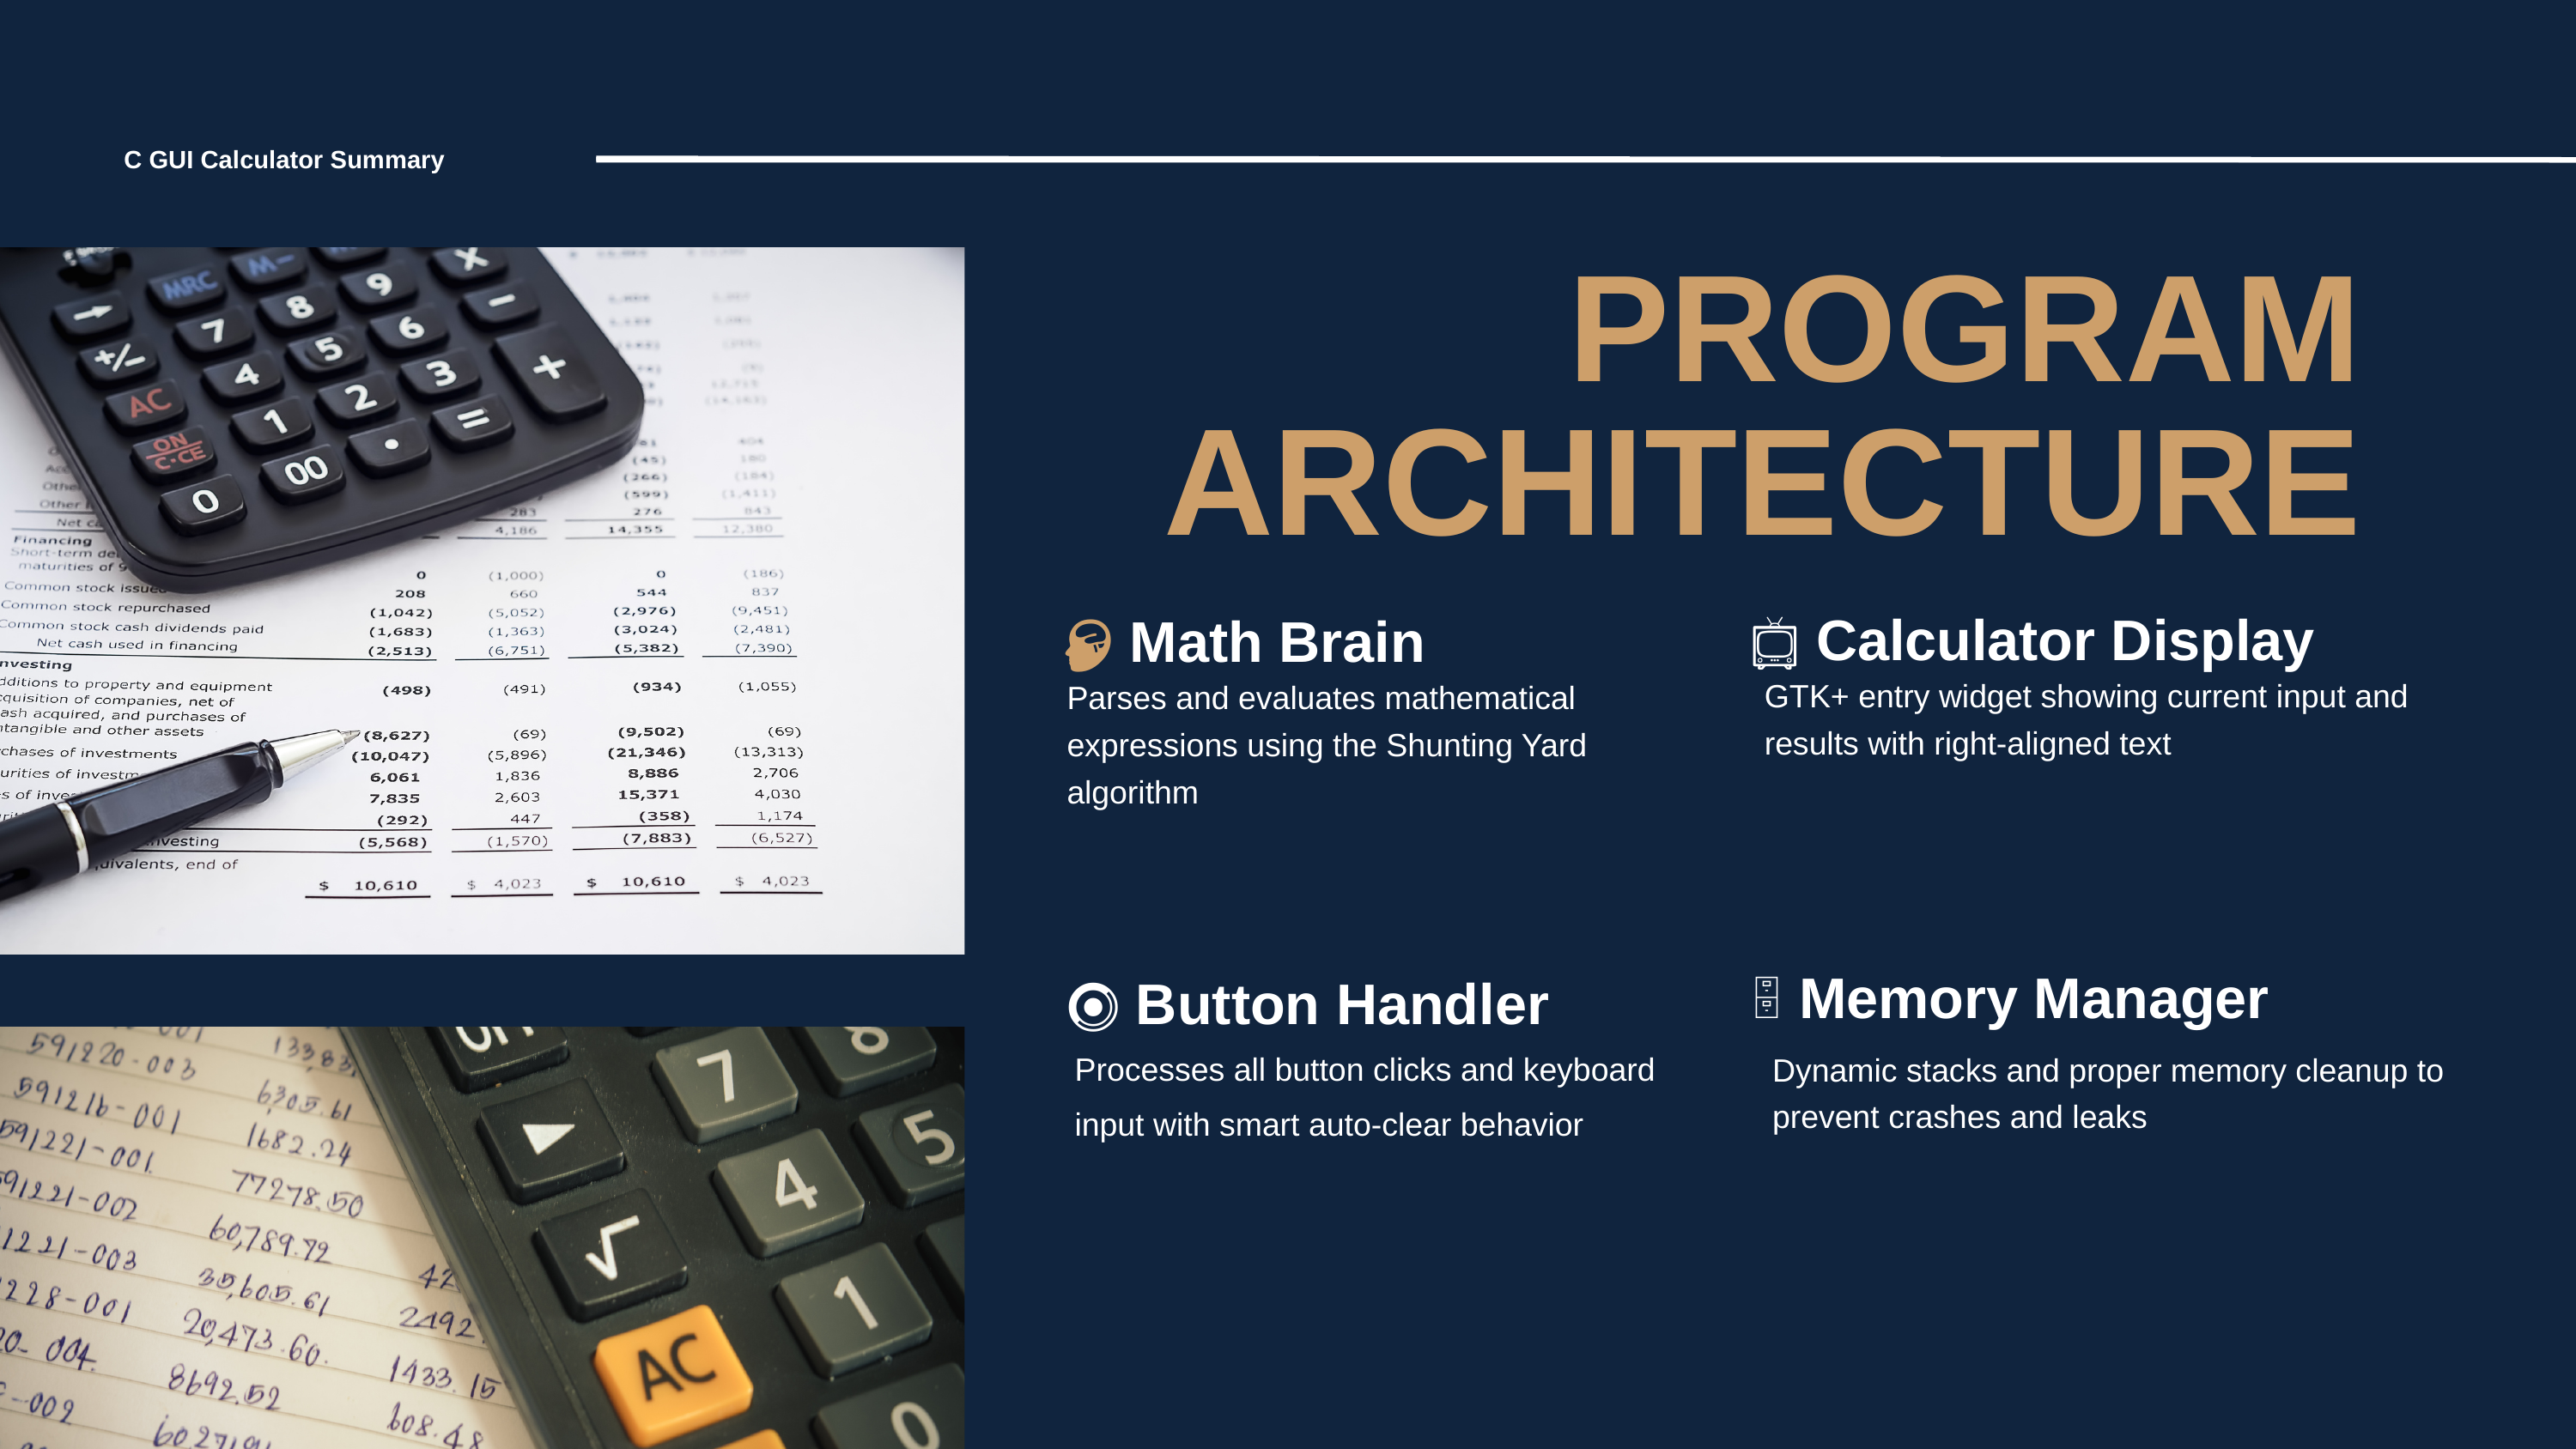

C GUI Calculator Summary

PROGRAM
ARCHITECTURE
📺 Calculator Display
🧠 Math Brain
GTK+ entry widget showing current input and results with right-aligned text
Parses and evaluates mathematical expressions using the Shunting Yard algorithm
🗄️ Memory Manager
🔘 Button Handler

Processes all button clicks and keyboard input with smart auto-clear behavior
Dynamic stacks and proper memory cleanup to prevent crashes and leaks